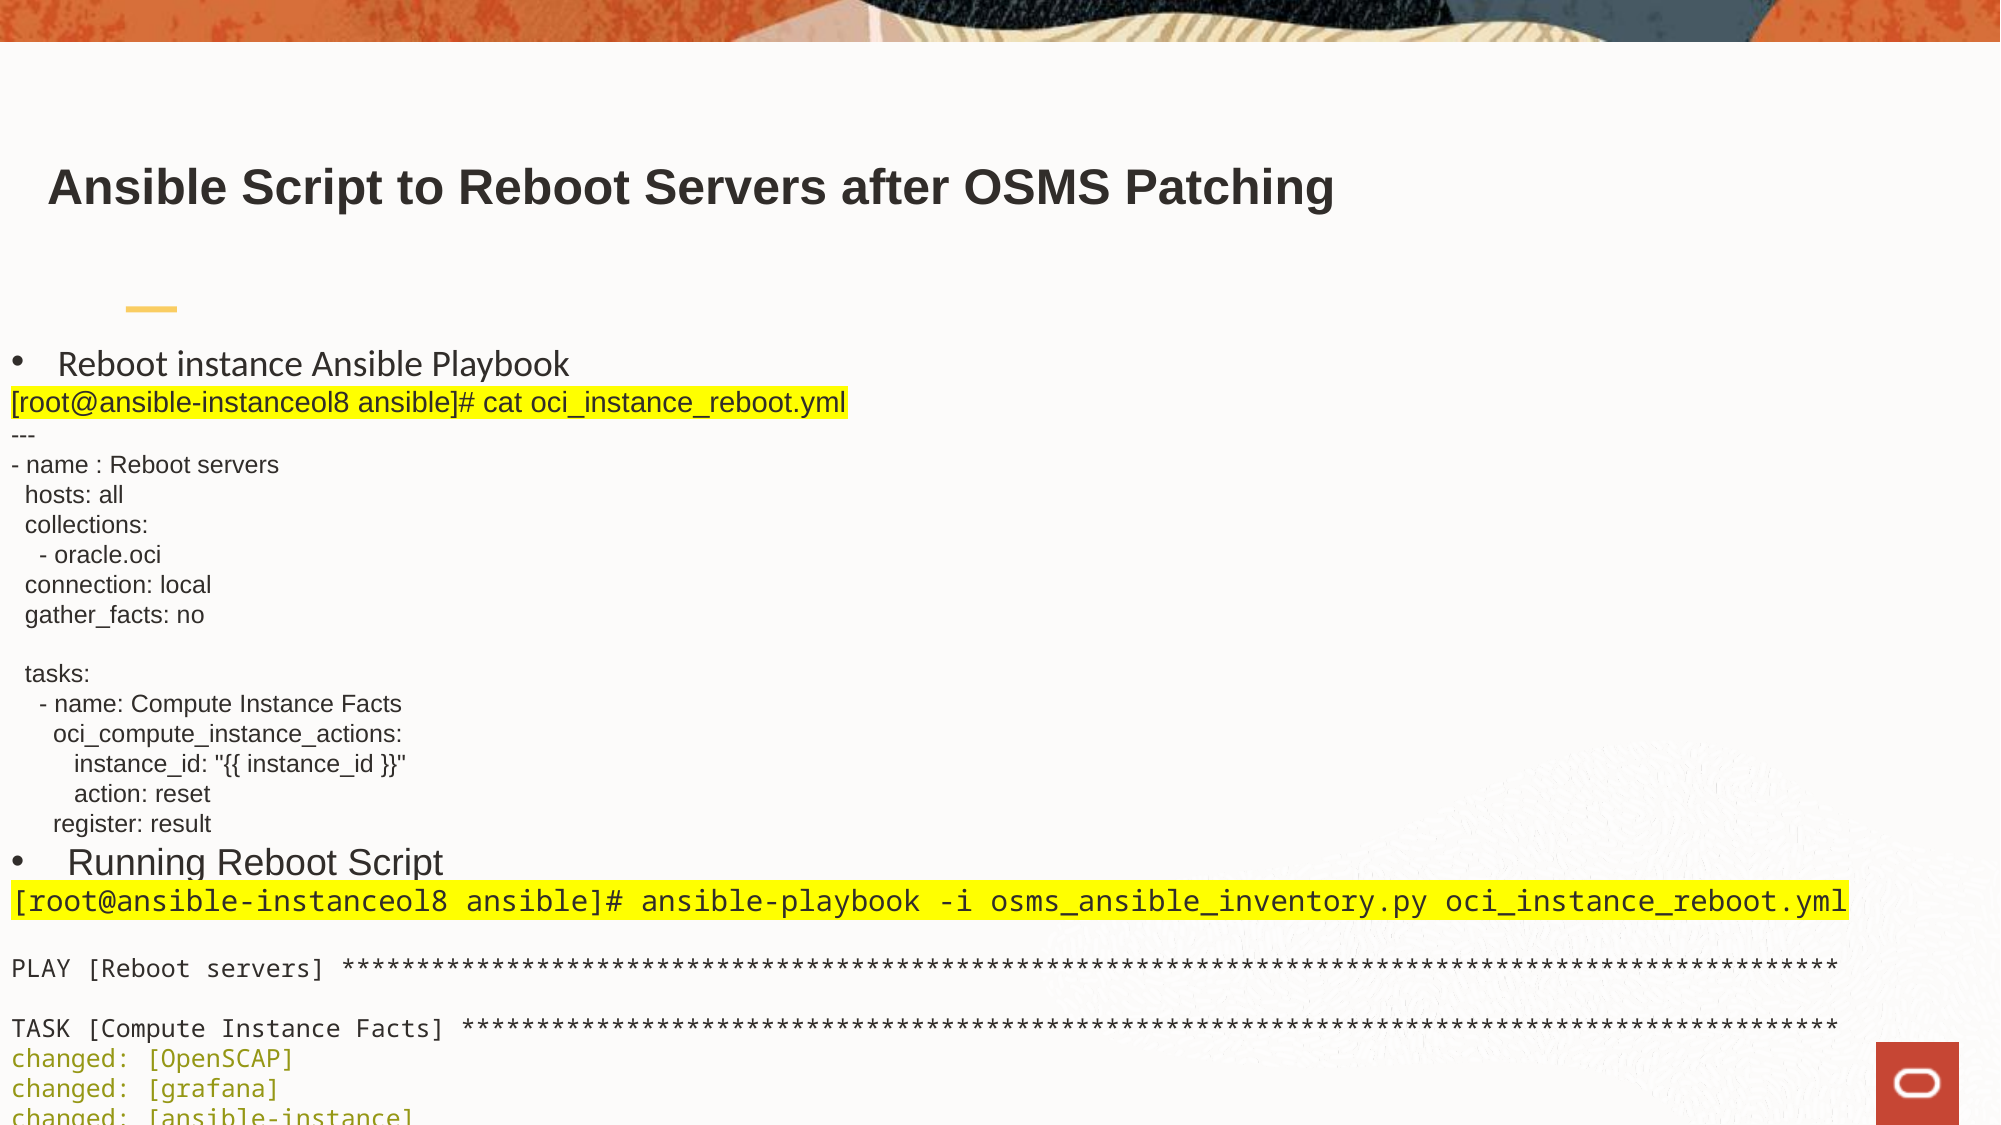

# Ansible Script to Reboot Servers after OSMS Patching
Reboot instance Ansible Playbook
[root@ansible-instanceol8 ansible]# cat oci_instance_reboot.yml
---
- name : Reboot servers
  hosts: all
  collections:
    - oracle.oci
  connection: local
  gather_facts: no

  tasks:
    - name: Compute Instance Facts
      oci_compute_instance_actions:
         instance_id: "{{ instance_id }}"
         action: reset
      register: result
Running Reboot Script
[root@ansible-instanceol8 ansible]# ansible-playbook -i osms_ansible_inventory.py oci_instance_reboot.yml

PLAY [Reboot servers] ****************************************************************************************************

TASK [Compute Instance Facts] ********************************************************************************************
changed: [OpenSCAP]
changed: [grafana]
changed: [ansible-instance]
changed: [SolarWindsServer]
changed: [testinstance79]

PLAY RECAP ***************************************************************************************************************
OpenSCAP                   : ok=1    changed=1    unreachable=0    failed=0    skipped=0    rescued=0    ignored=0
SolarWindsServer           : ok=1    changed=1    unreachable=0    failed=0    skipped=0    rescued=0    ignored=0
ansible-instance           : ok=1    changed=1    unreachable=0    failed=0    skipped=0    rescued=0    ignored=0
grafana                    : ok=1    changed=1    unreachable=0    failed=0    skipped=0    rescued=0    ignored=0
testinstance79             : ok=1    changed=1    unreachable=0    failed=0    skipped=0    rescued=0    ignored=0